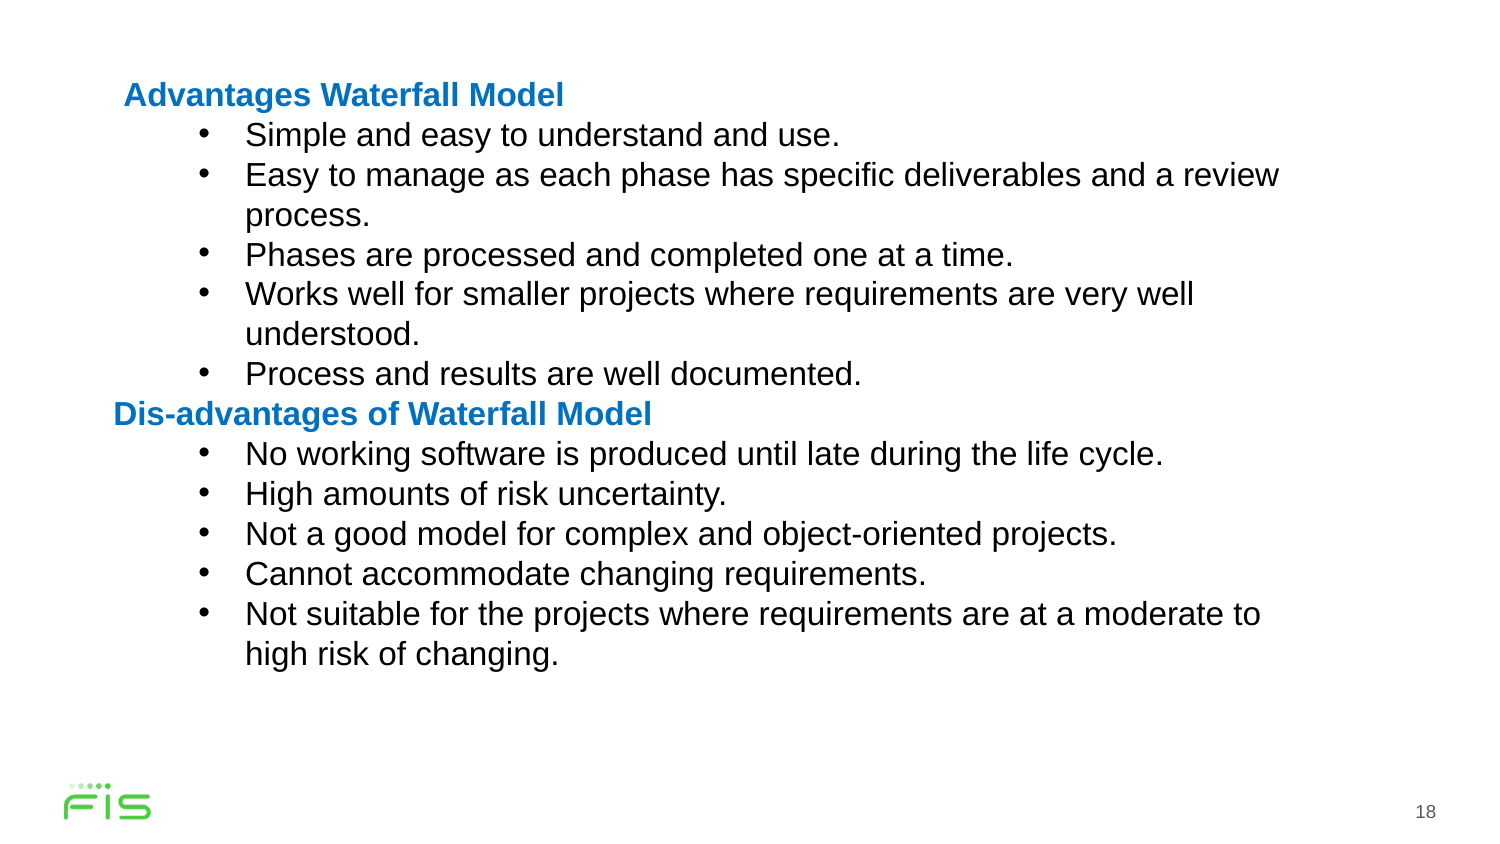

Advantages Waterfall Model
Simple and easy to understand and use.
Easy to manage as each phase has specific deliverables and a review process.
Phases are processed and completed one at a time.
Works well for smaller projects where requirements are very well understood.
Process and results are well documented.
    Dis-advantages of Waterfall Model
No working software is produced until late during the life cycle.
High amounts of risk uncertainty.
Not a good model for complex and object-oriented projects.
Cannot accommodate changing requirements.
Not suitable for the projects where requirements are at a moderate to high risk of changing.

18